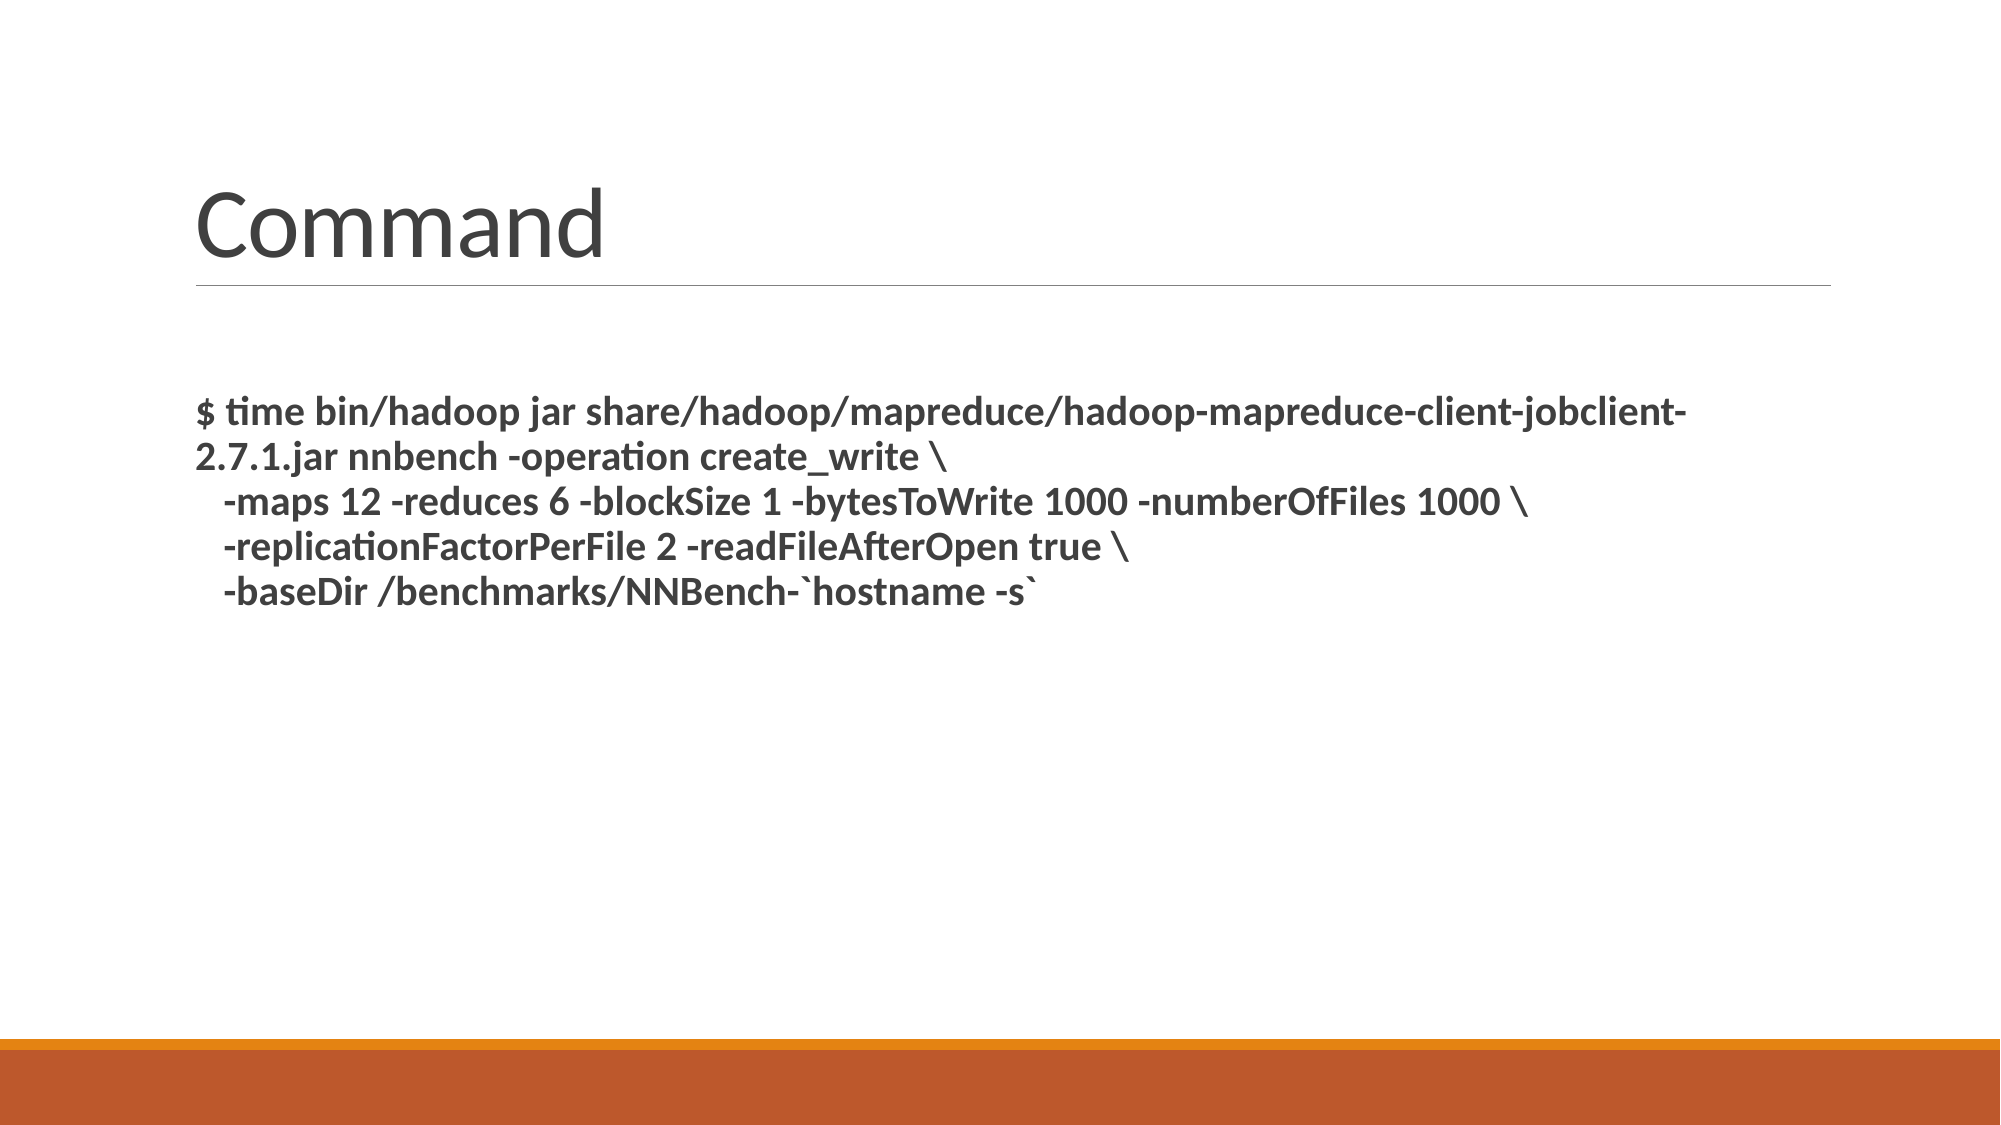

# Command

$ time bin/hadoop jar share/hadoop/mapreduce/hadoop-mapreduce-client-jobclient-2.7.1.jar nnbench -operation create_write \
   -maps 12 -reduces 6 -blockSize 1 -bytesToWrite 1000 -numberOfFiles 1000 \
   -replicationFactorPerFile 2 -readFileAfterOpen true \
   -baseDir /benchmarks/NNBench-`hostname -s`